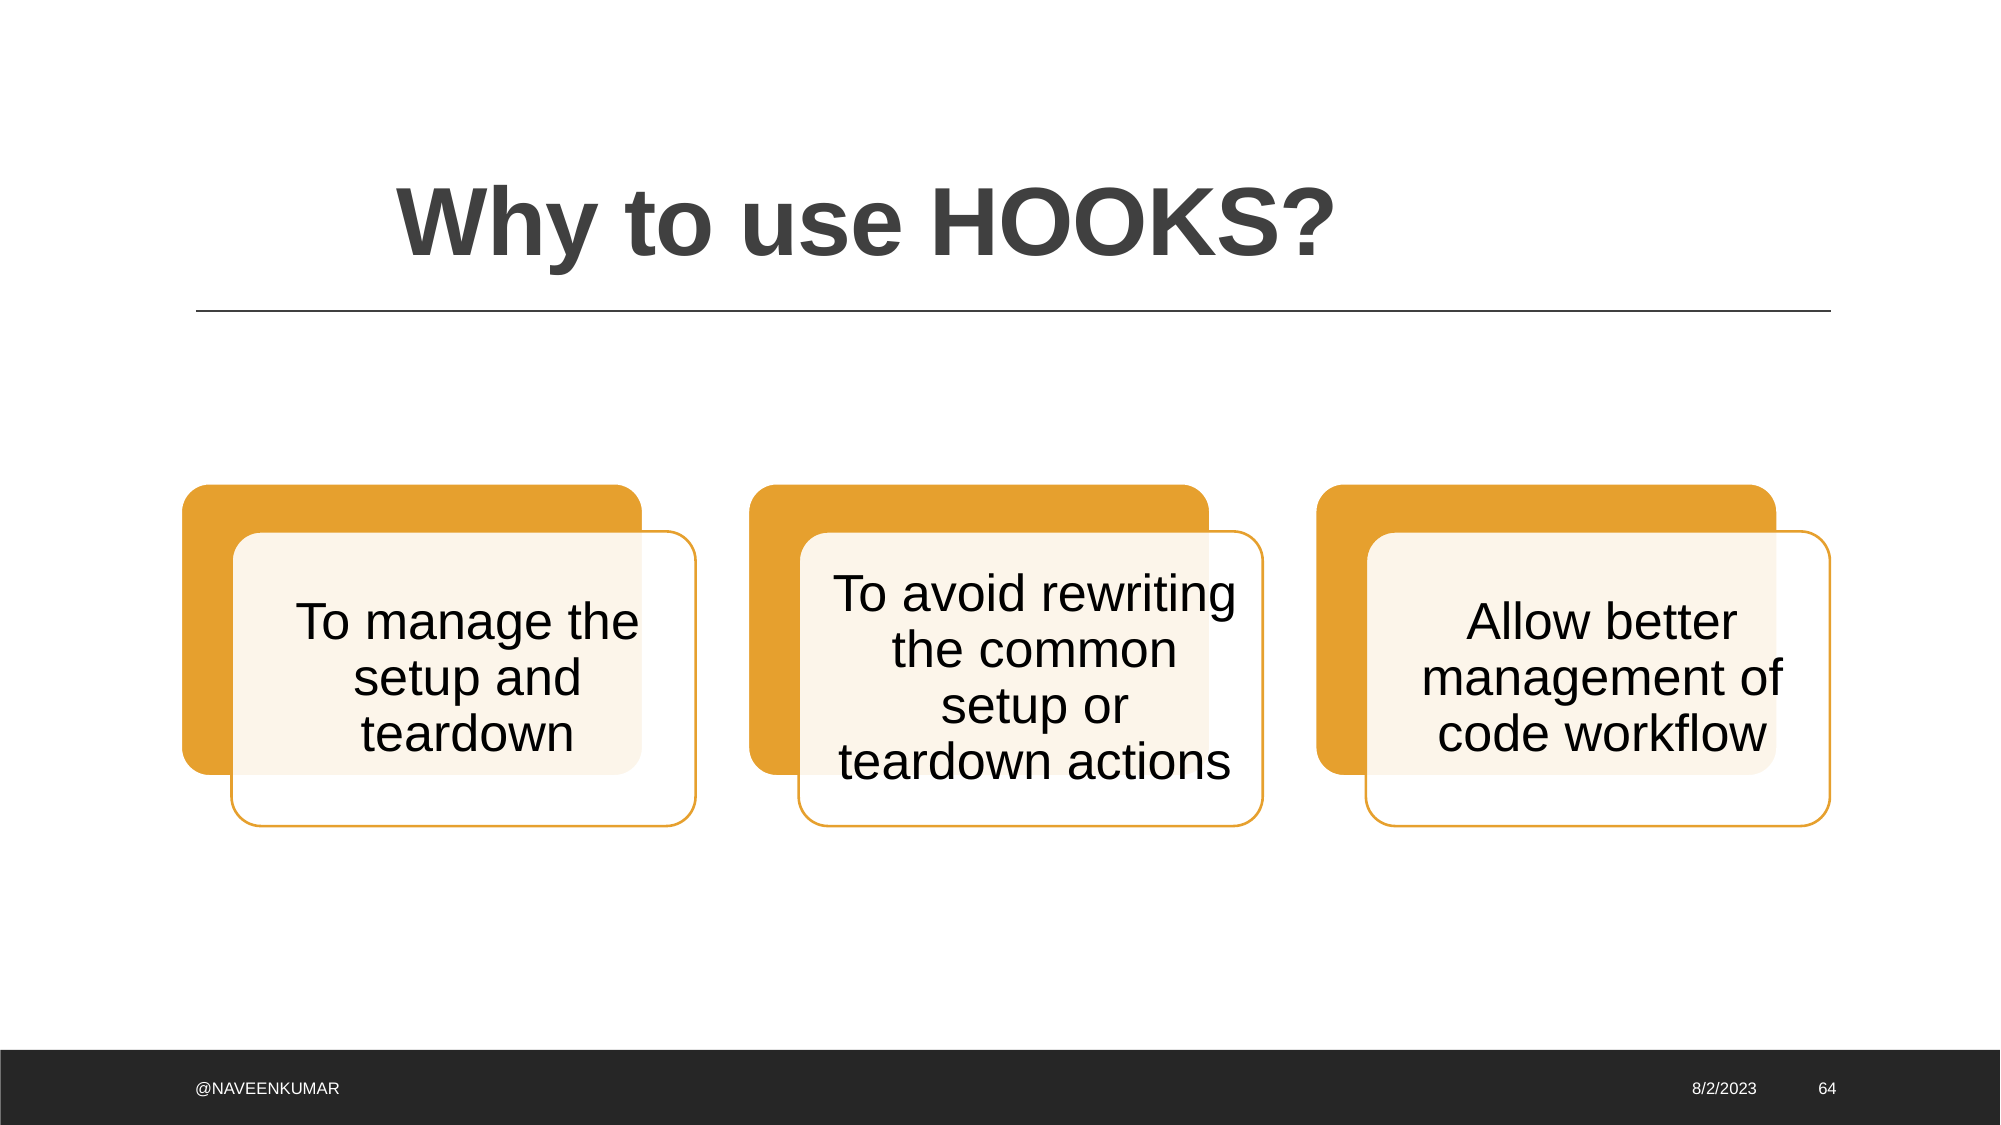

# Why to use HOOKS?
To manage the setup and teardown
To avoid rewriting the common setup or teardown actions
Allow better management of code workflow
@NAVEENKUMAR
8/2/2023
64